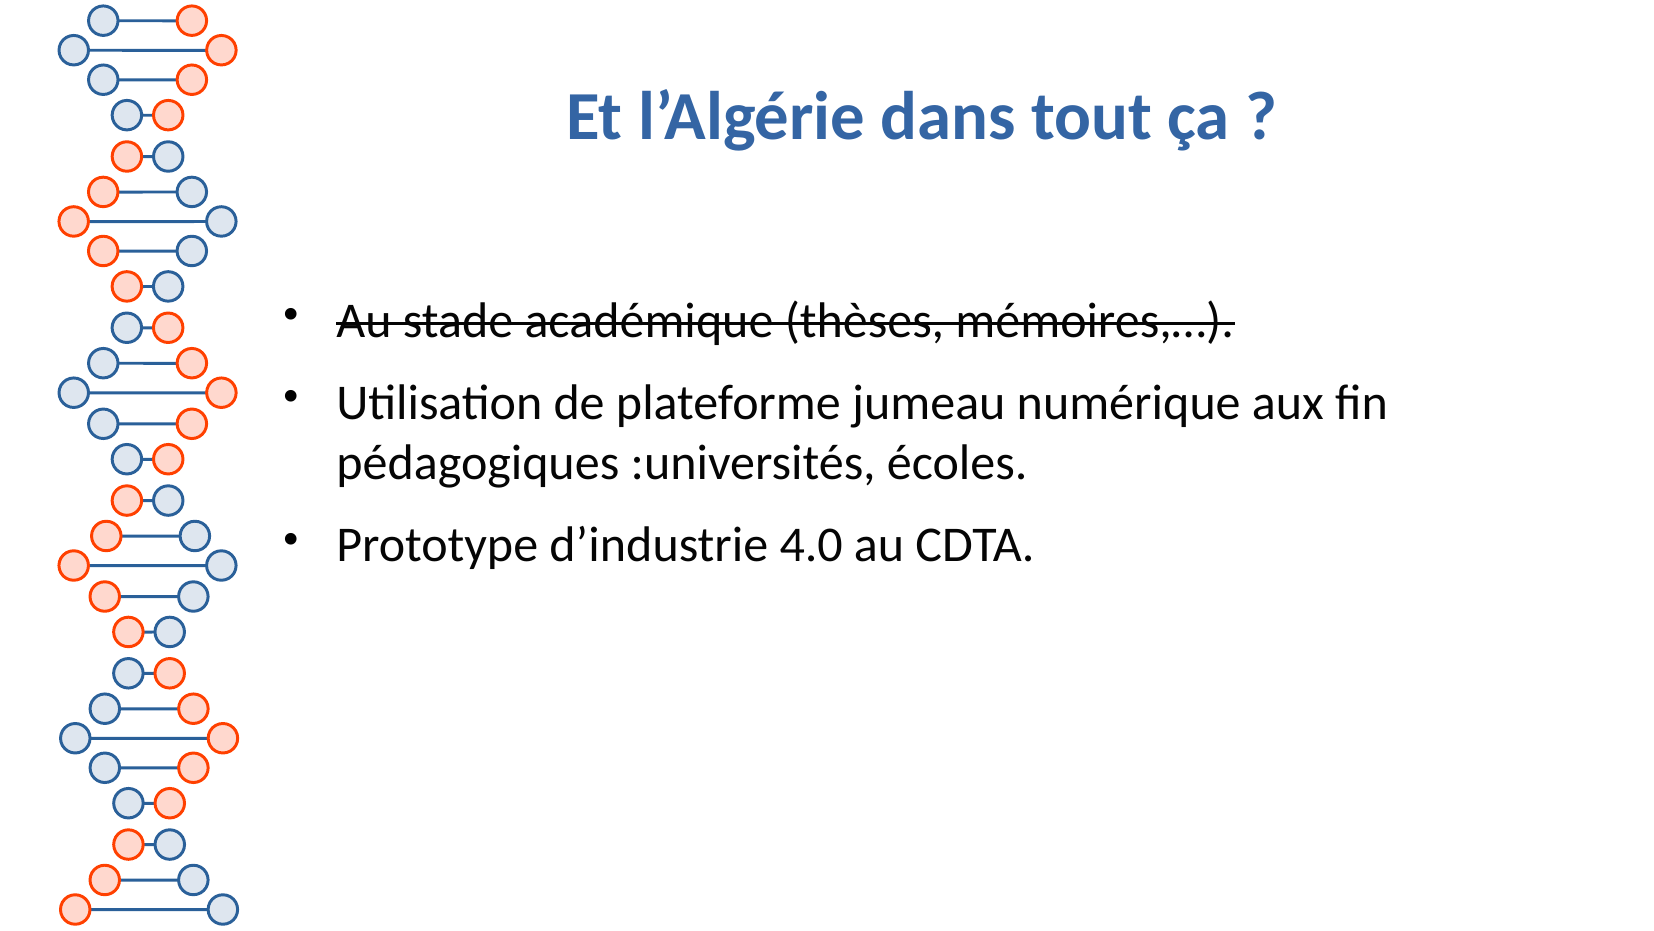

Et l’Algérie dans tout ça ?
Au stade académique (thèses, mémoires,…).
Utilisation de plateforme jumeau numérique aux fin pédagogiques :universités, écoles.
Prototype d’industrie 4.0 au CDTA.